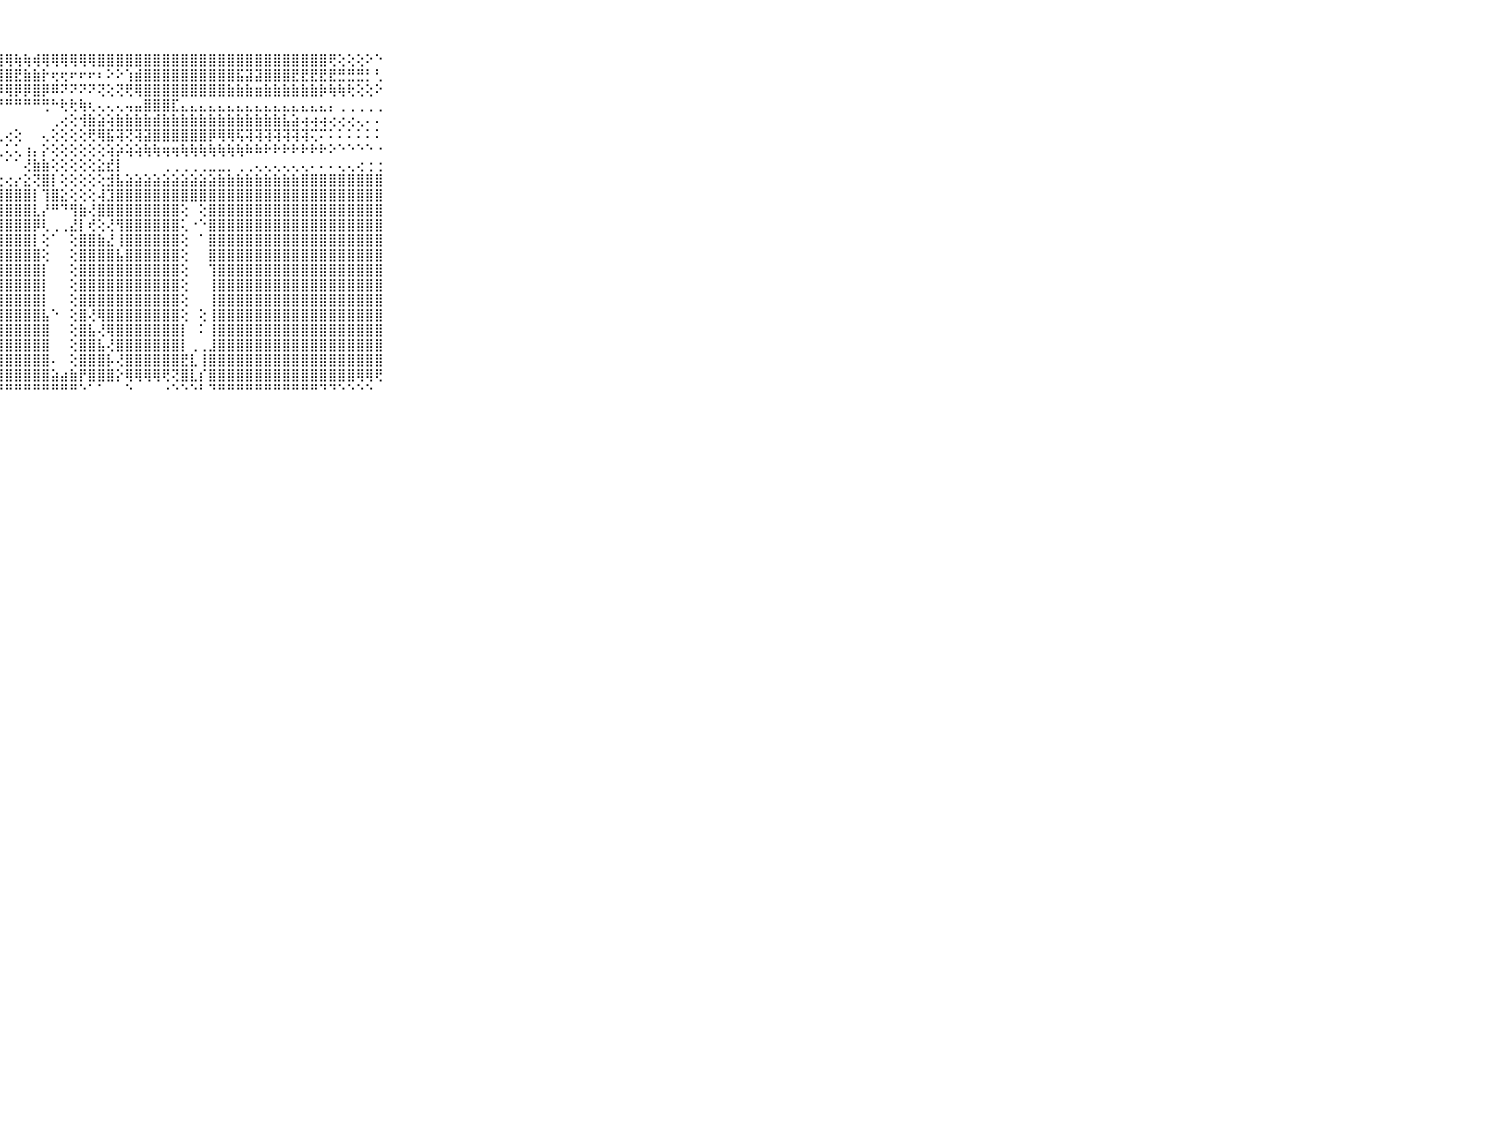

⠀⠀⠀⠀⠀⠀⠀⠀⠀⠀⠀⢥⢥⢥⡥⣕⢝⠙⢙⢙⢕⢕⢸⢿⢿⡿⢿⣿⢿⢷⢷⢾⢿⢿⢿⢿⢿⢿⣿⣿⣿⣿⣿⣿⣿⣿⣿⣿⣿⣿⣿⣿⣿⣿⣿⣿⣿⣿⣿⣿⣿⣿⣿⢟⢕⢕⢕⠕⠑⠀⠀⠀⠀⠀⠀⠀⠀⠀⠀⠀⠀
⠀⠀⠀⠀⠀⠀⠀⠀⠀⠀⠀⣷⣶⢧⢵⢅⢅⢅⢅⢕⢕⢱⣾⣿⣿⣿⣻⣿⣿⣟⣷⣷⡗⢖⢖⠖⠖⠖⠆⠕⠕⢱⣾⣿⣿⣿⣿⣿⣿⣿⣿⣿⣿⣯⣽⣽⣿⣿⣿⣟⣟⣟⣟⣟⣛⣛⣛⡃⢃⠀⠀⠀⠀⠀⠀⠀⠀⠀⠀⠀⠀
⠀⠀⠀⠀⠀⠀⠀⠀⠀⠀⠀⣯⣝⣳⣕⣕⡑⣑⢑⢑⢑⢽⣝⣿⡿⢿⣿⡿⢿⡿⡿⣿⡿⠿⠝⠝⠝⠝⢝⢕⢝⢟⢿⣿⣿⣿⣿⣿⣿⣿⣿⣿⣷⣷⣷⣶⣷⣷⣷⣷⣷⣷⡷⢷⢷⢗⢕⢕⠕⠀⠀⠀⠀⠀⠀⠀⠀⠀⠀⠀⠀
⠀⠀⠀⠀⠀⠀⠀⠀⠀⠀⠀⣷⡜⠉⢯⡻⣽⣜⢉⠁⠈⠉⠈⠙⠙⠙⠛⠛⠛⠛⠛⠛⢛⠓⢗⢗⢷⢆⢄⢄⢄⢤⣤⣿⣿⣿⣏⣄⣄⣄⣄⣄⣄⣄⣄⣄⣄⣄⣄⣄⣄⣄⣄⡄⢀⢀⢀⢀⢀⠀⠀⠀⠀⠀⠀⠀⠀⠀⠀⠀⠀
⠀⠀⠀⠀⠀⠀⠀⠀⠀⠀⠀⣿⣿⣇⢸⣿⣮⡻⡳⣔⠀⠀⠀⠀⠀⠀⠀⠀⠀⠀⠀⠀⠀⢀⢔⢕⢺⣷⣵⢵⣷⣷⣷⣷⣾⣷⣷⣷⣷⣷⣷⣷⣷⣷⣷⣷⣷⣷⣧⣵⢴⢴⢴⢔⢔⢔⢄⠄⠄⠀⠀⠀⠀⠀⠀⠀⠀⠀⠀⠀⠀
⠀⠀⠀⠀⠀⠀⠀⠀⠀⠀⠀⣿⣿⣿⣿⣿⣿⣿⣿⣜⢣⡔⠐⠀⠀⠐⢀⢄⢔⢕⠀⠀⢄⢕⢕⢕⢕⢟⢿⣯⢽⢝⢽⣽⣿⣿⣿⣿⣿⣿⡿⢿⢿⢯⢽⢽⢽⢽⢽⢽⢽⢍⠍⠅⠅⠅⠅⠅⠅⠀⠀⠀⠀⠀⠀⠀⠀⠀⠀⠀⠀
⠀⠀⠀⠀⠀⠀⠀⠀⠀⠀⠀⣿⣿⣿⣿⣿⣿⣿⣿⣿⣧⣜⣕⣄⣤⣥⣥⢅⢅⢅⢰⡄⡕⢕⢕⢕⢕⢕⢕⢵⡵⢵⢵⢷⢷⢶⢶⢷⢷⢷⢷⢷⢷⢷⠷⠷⠗⠗⠗⠗⠗⠗⠗⠕⠑⠑⠑⠑⠐⠀⠀⠀⠀⠀⠀⠀⠀⠀⠀⠀⠀
⠀⠀⠀⠀⠀⠀⠀⠀⠀⠀⠀⣿⣿⣿⣿⣿⣿⣿⣿⣿⣿⣧⢕⢣⢁⠁⠁⠁⠁⠁⢜⣷⣷⢕⢕⢕⢕⢕⣕⣞⡇⠀⠀⠀⠀⢀⢀⢀⢀⢀⣀⣀⡀⢀⢀⢄⢄⢄⢄⢄⢄⠄⠄⠄⢄⢄⢔⢐⢐⠀⠀⠀⠀⠀⠀⠀⠀⠀⠀⠀⠀
⠀⠀⠀⠀⠀⠀⠀⠀⠀⠀⠀⣿⣿⣿⣿⣿⣿⣿⣿⣿⣿⣿⣧⢔⢱⡔⢔⢔⢔⡔⣕⢝⣿⡇⢕⢕⢕⢕⢕⣺⣧⣵⣵⣵⣵⣵⣵⣵⣵⣵⣵⣷⣷⣷⣷⣷⣷⣷⣷⣷⣿⣿⣿⣿⣿⣿⣿⣿⣿⠀⠀⠀⠀⠀⠀⠀⠀⠀⠀⠀⠀
⠀⠀⠀⠀⠀⠀⠀⠀⠀⠀⠀⣿⣿⣿⣿⣿⣿⣿⣿⣿⣿⣿⣿⣿⣿⣿⣿⣿⣿⣿⣿⡇⢹⣿⣕⢕⢕⢕⢼⣹⣿⣿⣿⣿⣿⣿⣿⣿⣿⣿⣿⣿⣿⣿⣿⣿⣿⣿⣿⣿⣿⣿⣿⣿⣿⣿⣿⣿⣿⠀⠀⠀⠀⠀⠀⠀⠀⠀⠀⠀⠀
⠀⠀⠀⠀⠀⠀⠀⠀⠀⠀⠀⣿⣿⣿⣿⣿⣿⣿⣿⣿⣿⣿⣿⣿⣿⣿⣿⣿⣿⣿⣿⣇⡜⠛⠙⢻⣷⢜⣿⣿⣿⣿⣿⣿⣿⣿⣿⢕⠀⢕⣿⣿⣿⣿⣿⣿⣿⣿⣿⣿⣿⣿⣿⣿⣿⣿⣿⣿⣿⠀⠀⠀⠀⠀⠀⠀⠀⠀⠀⠀⠀
⠀⠀⠀⠀⠀⠀⠀⠀⠀⠀⠀⣿⣿⣿⣿⣿⣿⣿⣿⣿⣿⣿⣿⣿⣿⣿⣿⣿⣿⣿⣿⡿⢇⢀⢀⣜⡇⢞⢕⢜⢻⣿⣿⣿⣿⣿⣿⢅⠐⠑⣿⣿⣿⣿⣿⣿⣿⣿⣿⣿⣿⣿⣿⣿⣿⣿⣿⣿⣿⠀⠀⠀⠀⠀⠀⠀⠀⠀⠀⠀⠀
⠀⠀⠀⠀⠀⠀⠀⠀⠀⠀⠀⣿⣿⣿⣿⣿⣿⣿⣿⣿⣿⣿⣿⣿⣿⣿⣿⣿⣿⣿⣿⡇⢕⠁⠀⢕⣿⣿⣷⣜⢸⣿⣿⣿⣿⣿⣿⢕⠀⠁⣿⣿⣿⣿⣿⣿⣿⣿⣿⣿⣿⣿⣿⣿⣿⣿⣿⣿⣿⠀⠀⠀⠀⠀⠀⠀⠀⠀⠀⠀⠀
⠀⠀⠀⠀⠀⠀⠀⠀⠀⠀⠀⣿⣿⣿⣿⣿⣿⣿⣿⣿⣿⣿⣿⣿⣿⣿⣿⣿⣿⣿⣿⣿⢕⠀⠀⢕⣿⣿⣿⣿⣧⣿⣿⣿⣿⣿⣿⢕⠀⠀⣿⣿⣿⣿⣿⣿⣿⣿⣿⣿⣿⣿⣿⣿⣿⣿⣿⣿⣿⠀⠀⠀⠀⠀⠀⠀⠀⠀⠀⠀⠀
⠀⠀⠀⠀⠀⠀⠀⠀⠀⠀⠀⣿⣿⣿⣿⣿⣿⣿⣿⣿⣿⣿⣿⣿⣿⣿⣿⣿⣿⣿⣿⣿⡇⠀⠀⢕⣿⣿⣿⣿⣿⣿⣿⣿⣿⣿⣿⢕⠀⠀⢹⣿⣿⣿⣿⣿⣿⣿⣿⣿⣿⣿⣿⣿⣿⣿⣿⣿⣿⠀⠀⠀⠀⠀⠀⠀⠀⠀⠀⠀⠀
⠀⠀⠀⠀⠀⠀⠀⠀⠀⠀⠀⣿⣿⣿⣿⣿⣿⣿⣿⣿⣿⣿⣿⣿⣿⣿⣿⣿⣿⣿⣿⣿⡇⠀⠀⢕⣿⣿⣿⣿⣿⣿⣿⣿⣿⣿⣿⢕⠀⠀⢸⣿⣿⣿⣿⣿⣿⣿⣿⣿⣿⣿⣿⣿⣿⣿⣿⣿⣿⠀⠀⠀⠀⠀⠀⠀⠀⠀⠀⠀⠀
⠀⠀⠀⠀⠀⠀⠀⠀⠀⠀⠀⣿⣿⣿⣿⣿⣿⣿⣿⣿⣿⣿⣿⣿⣿⣿⣿⣿⣿⣿⣿⣿⡇⠀⠀⢕⣿⣿⣿⣿⣿⣿⣿⣿⣿⣿⣿⢕⠀⠀⢸⣿⣿⣿⣿⣿⣿⣿⣿⣿⣿⣿⣿⣿⣿⣿⣿⣿⣿⠀⠀⠀⠀⠀⠀⠀⠀⠀⠀⠀⠀
⠀⠀⠀⠀⠀⠀⠀⠀⠀⠀⠀⣿⣿⣿⣿⣿⣿⣿⣿⣿⣿⣿⣿⣿⣿⣿⣿⣿⣿⣿⣿⣿⣧⠑⠀⢕⣿⢜⢿⣿⣿⣿⣿⣿⣿⣿⣿⢕⠀⢕⢸⣿⣿⣿⣿⣿⣿⣿⣿⣿⣿⣿⣿⣿⣿⣿⣿⣿⣿⠀⠀⠀⠀⠀⠀⠀⠀⠀⠀⠀⠀
⠀⠀⠀⠀⠀⠀⠀⠀⠀⠀⠀⣿⣿⣿⣿⣿⣿⣿⣿⣿⣿⣿⣿⣿⣿⣿⣿⣿⣿⣿⣿⣿⣿⠀⠀⢕⣿⣧⢜⢿⣿⣿⣿⣿⣿⣿⣿⡇⠀⠅⢸⣿⣿⣿⣿⣿⣿⣿⣿⣿⣿⣿⣿⣿⣿⣿⣿⣿⣿⠀⠀⠀⠀⠀⠀⠀⠀⠀⠀⠀⠀
⠀⠀⠀⠀⠀⠀⠀⠀⠀⠀⠀⣿⣿⣿⣿⣿⣿⣿⣿⣿⣿⣿⣿⣿⣿⣿⣿⣿⣿⣿⣿⣿⣿⠀⠀⢕⣿⣿⣧⢜⣿⣿⣿⣿⣿⣿⣿⡇⢀⢀⣸⣿⣿⣿⣿⣿⣿⣿⣿⣿⣿⣿⣿⣿⣿⣿⣿⣿⣿⠀⠀⠀⠀⠀⠀⠀⠀⠀⠀⠀⠀
⠀⠀⠀⠀⠀⠀⠀⠀⠀⠀⠀⣿⣿⣿⣿⣿⣿⣿⣿⣿⣿⣿⣿⣿⣿⣿⣿⣿⣿⣿⣿⣿⣿⠄⠀⢕⣿⣿⣿⡧⢜⣿⣿⣿⣿⣿⣿⣟⣇⢸⣿⣿⣿⣿⣿⣿⣿⣿⣿⣿⣿⣿⣿⣿⣿⣿⣿⣿⣿⠀⠀⠀⠀⠀⠀⠀⠀⠀⠀⠀⠀
⠀⠀⠀⠀⠀⠀⠀⠀⠀⠀⠀⣿⣿⣿⣿⣿⣿⣿⣿⣿⣿⣿⣿⣿⣿⣿⣿⣿⣿⣿⣿⣿⣿⣵⣴⣷⡟⣿⣿⣿⡕⢿⢿⢿⢿⢟⢝⣿⣇⡎⣿⣿⣿⣿⣿⣿⣿⣿⣿⣿⣿⣿⣿⣿⣿⣿⢿⢿⢟⠀⠀⠀⠀⠀⠀⠀⠀⠀⠀⠀⠀
⠀⠀⠀⠀⠀⠀⠀⠀⠀⠀⠀⠛⠛⠛⠛⠛⠛⠛⠛⠛⠛⠛⠛⠛⠛⠛⠛⠛⠛⠛⠛⠛⠛⠛⠛⠛⠑⠁⠁⠀⠀⠑⠀⠀⠀⠐⠑⠑⠑⠃⠙⠛⠛⠛⠛⠛⠛⠛⠛⠛⠛⠛⠙⠙⠑⠑⠑⠑⠀⠀⠀⠀⠀⠀⠀⠀⠀⠀⠀⠀⠀